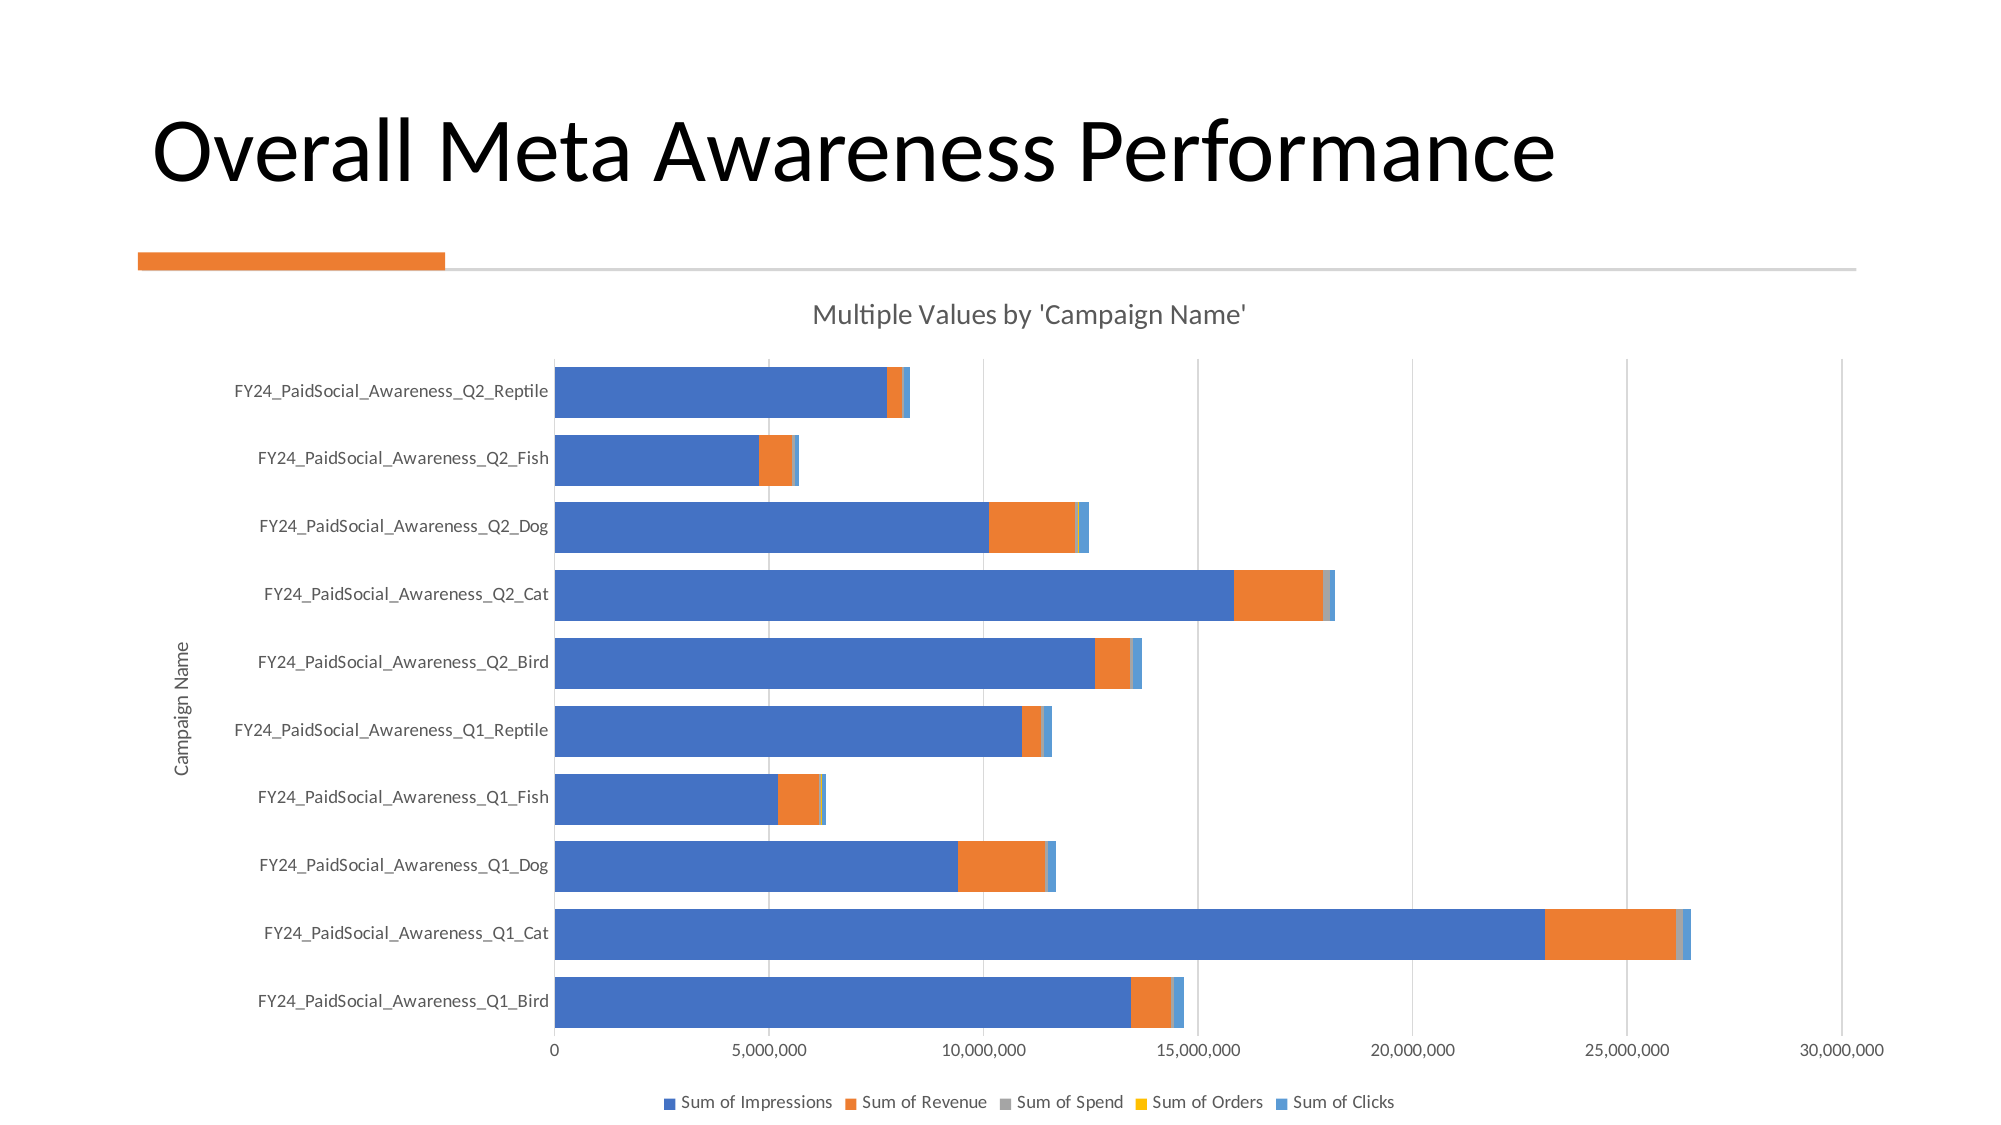

# Overall Meta Awareness Performance

### Chart: Multiple Values by 'Campaign Name'

| Category | Sum of Impressions | Sum of Revenue | Sum of Spend | Sum of Orders | Sum of Clicks |
|---|---|---|---|---|---|
| FY24_PaidSocial_Awareness_Q1_Bird | 13439794.0 | 931070.3999999999 | 67290.5142857143 | 6870.0 | 212976.0 |
| FY24_PaidSocial_Awareness_Q1_Cat | 23089891.0 | 3050546.8 | 159985.88571428572 | 10798.0 | 181805.0 |
| FY24_PaidSocial_Awareness_Q1_Dog | 9404511.5 | 2019727.6 | 65170.91428571429 | 5585.0 | 194446.0 |
| FY24_PaidSocial_Awareness_Q1_Fish | 5212055.0 | 941390.0 | 65651.25714285715 | 2694.0 | 104463.0 |
| FY24_PaidSocial_Awareness_Q1_Reptile | 10897212.0 | 451964.4000000001 | 54281.485714285714 | 2704.0 | 178519.0 |
| FY24_PaidSocial_Awareness_Q2_Bird | 12591519.0 | 810702.4000000003 | 75244.8 | 4735.0 | 212173.0 |
| FY24_PaidSocial_Awareness_Q2_Cat | 15830730.5 | 2084758.0 | 146784.0 | 6222.0 | 111929.0 |
| FY24_PaidSocial_Awareness_Q2_Dog | 10118901.0 | 2003461.6 | 88368.39999999998 | 5070.0 | 229872.0 |
| FY24_PaidSocial_Awareness_Q2_Fish | 4765491.5 | 771278.8 | 72452.79999999999 | 2458.0 | 90078.0 |
| FY24_PaidSocial_Awareness_Q2_Reptile | 7738279.5 | 349931.6 | 54112.00000000001 | 1692.0 | 147907.0 |